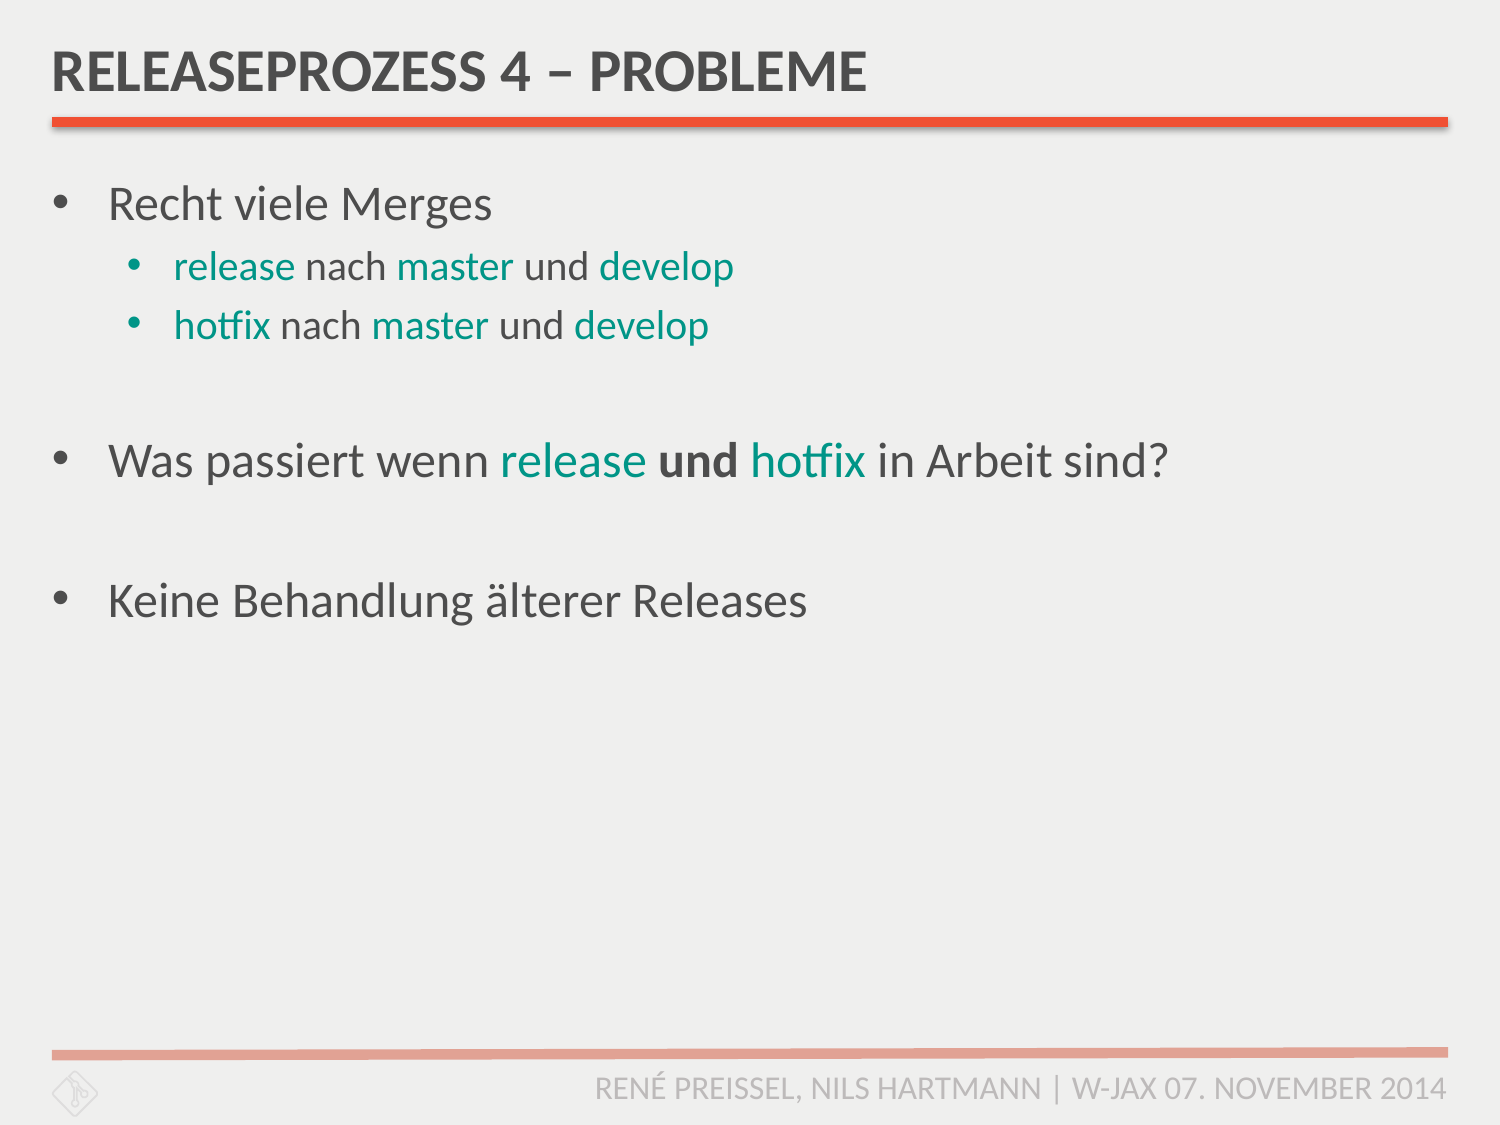

# RELEASEPROZESS 4 – PROBLEME
Recht viele Merges
release nach master und develop
hotfix nach master und develop

Was passiert wenn release und hotfix in Arbeit sind?

Keine Behandlung älterer Releases